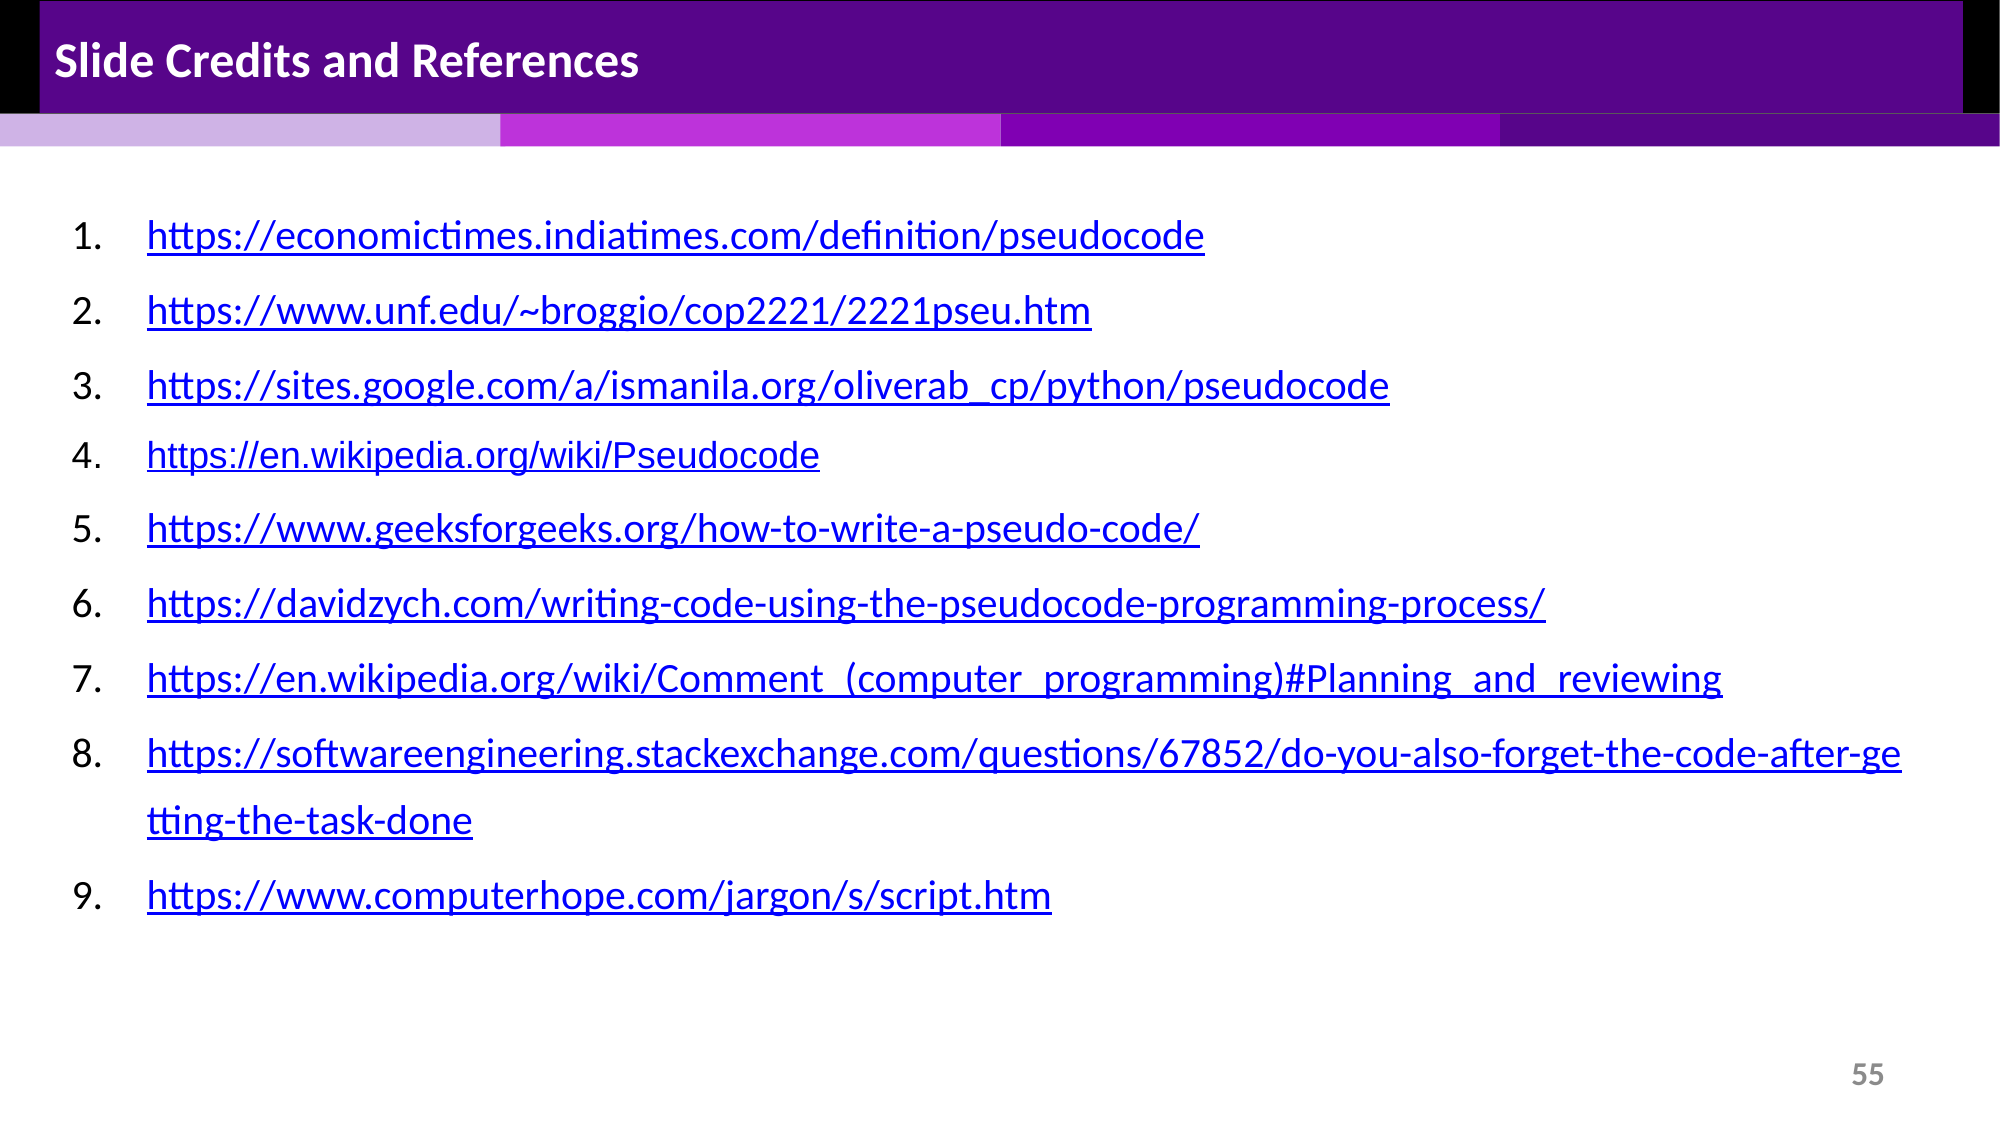

Slide Credits and References
https://economictimes.indiatimes.com/definition/pseudocode
https://www.unf.edu/~broggio/cop2221/2221pseu.htm
https://sites.google.com/a/ismanila.org/oliverab_cp/python/pseudocode
https://en.wikipedia.org/wiki/Pseudocode
https://www.geeksforgeeks.org/how-to-write-a-pseudo-code/
https://davidzych.com/writing-code-using-the-pseudocode-programming-process/
https://en.wikipedia.org/wiki/Comment_(computer_programming)#Planning_and_reviewing
https://softwareengineering.stackexchange.com/questions/67852/do-you-also-forget-the-code-after-getting-the-task-done
https://www.computerhope.com/jargon/s/script.htm